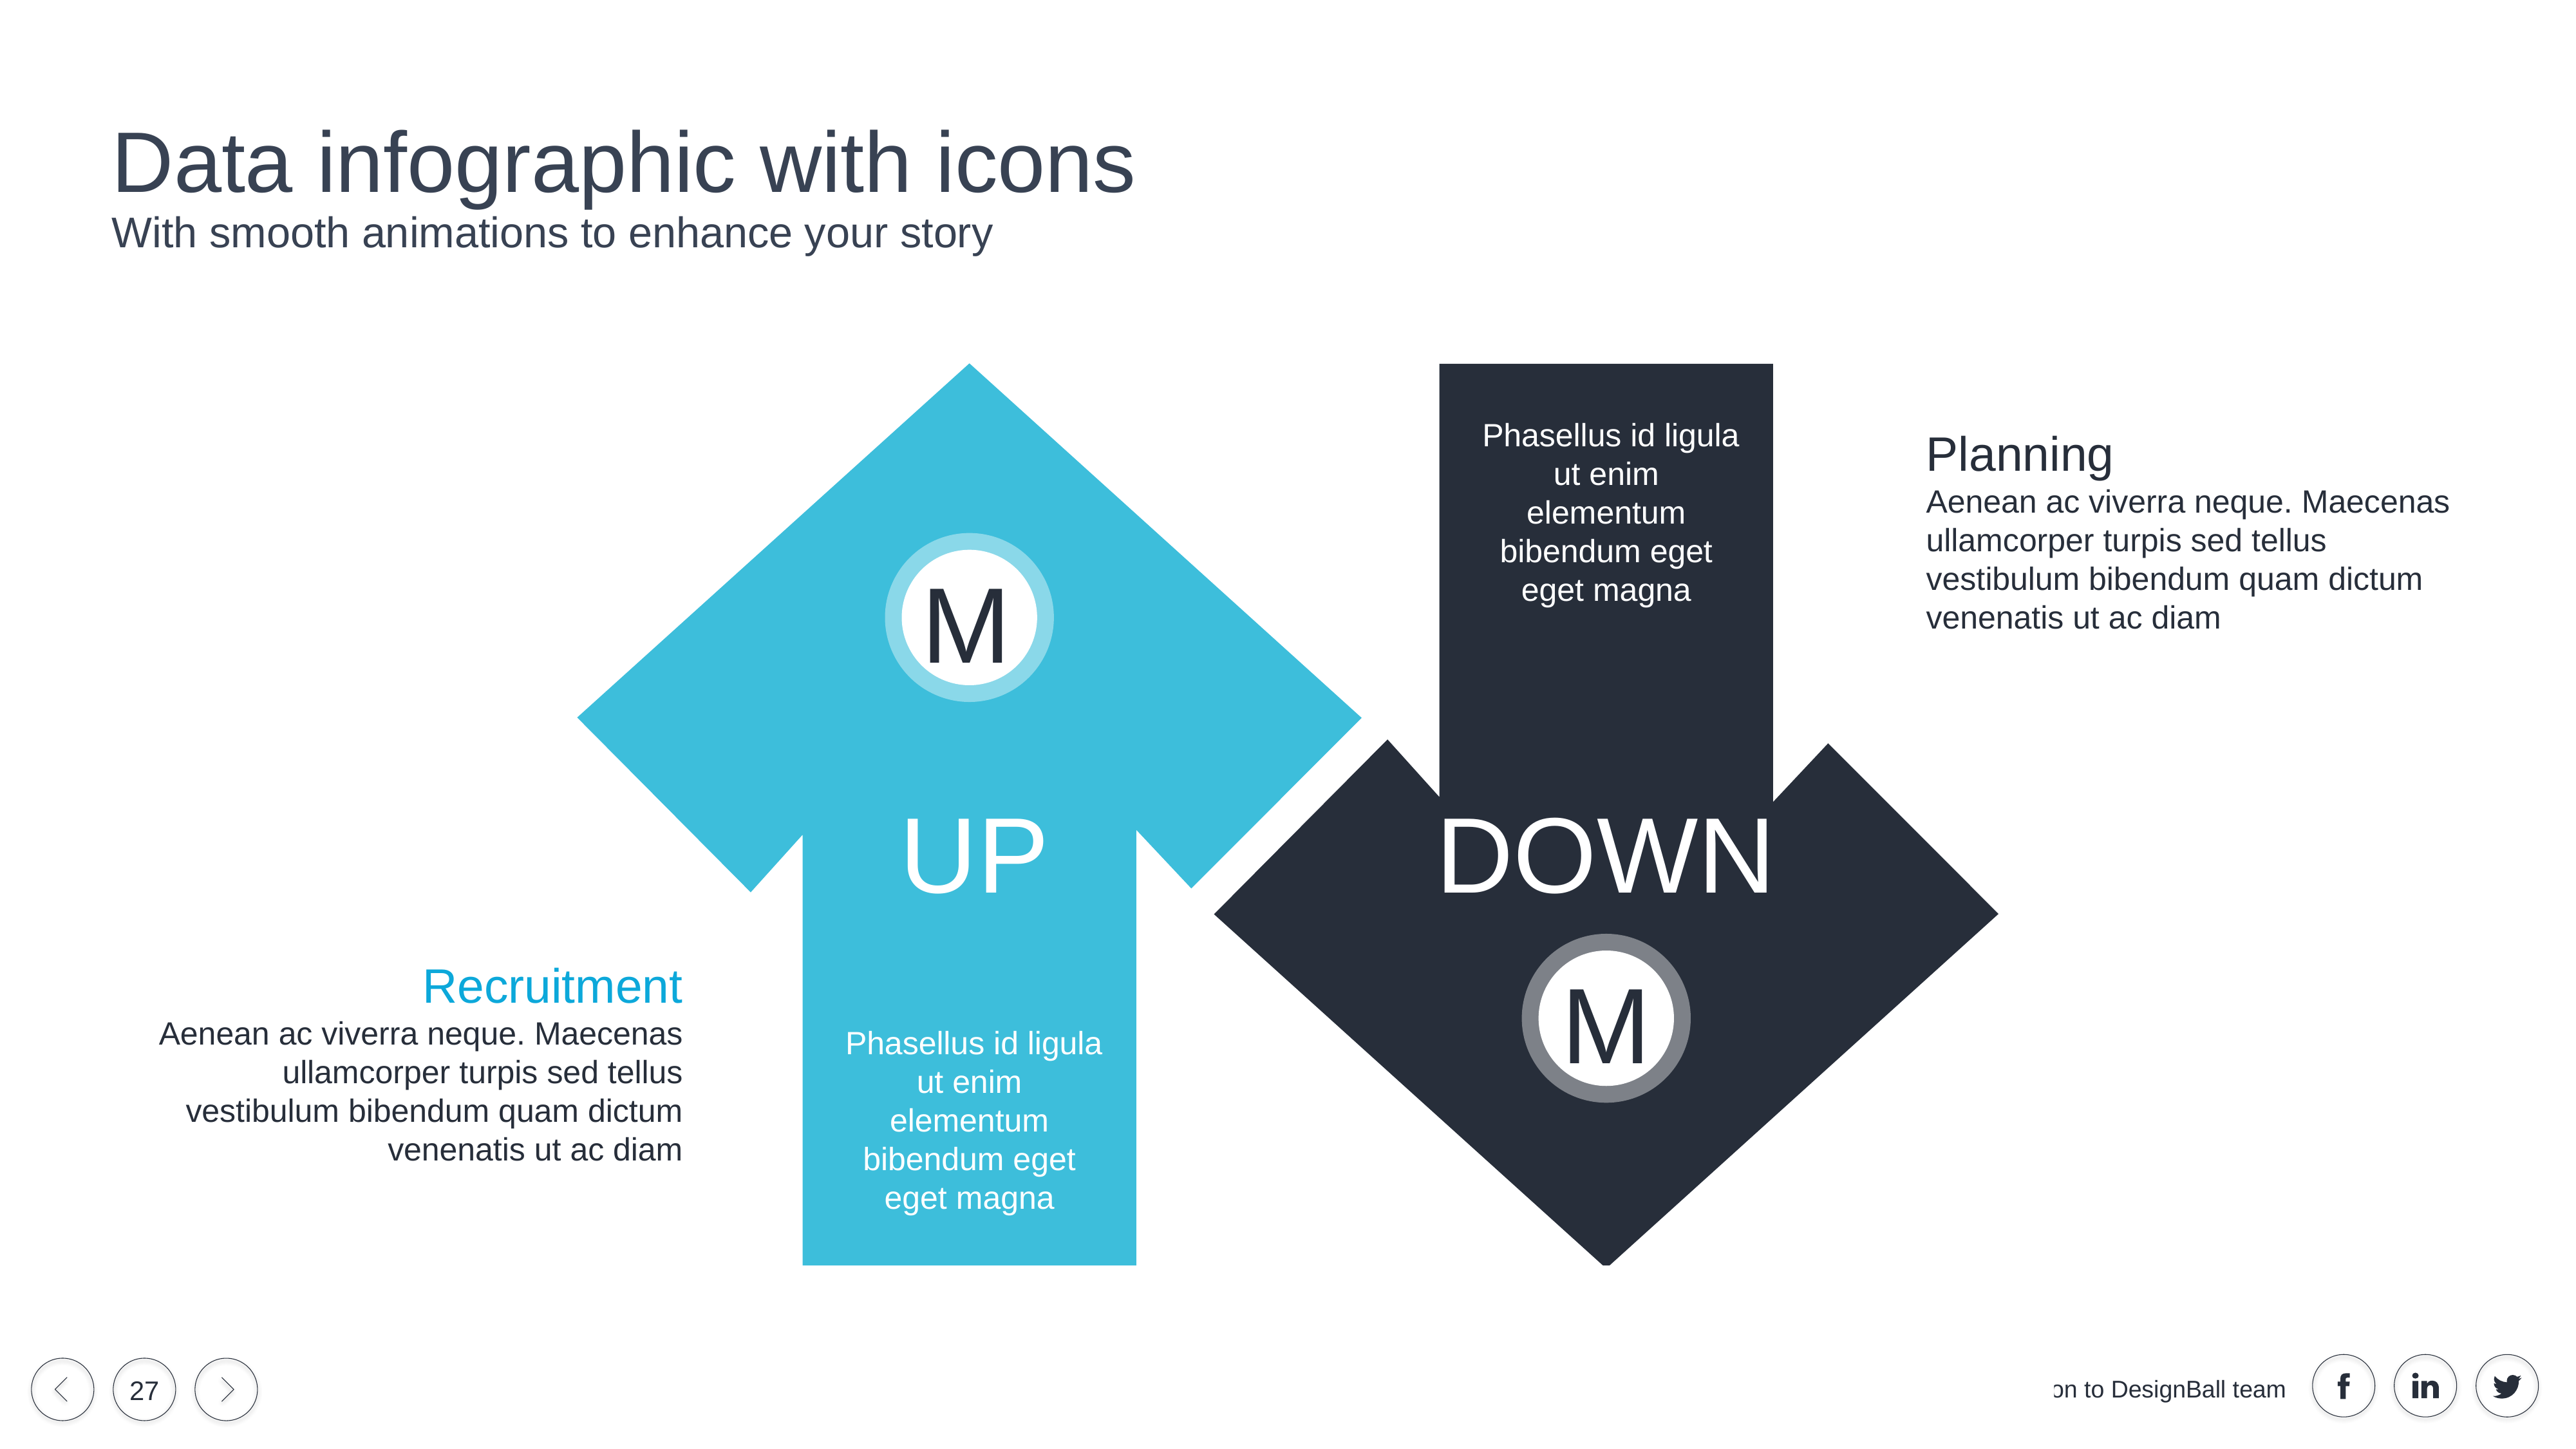

Data infographic with icons
With smooth animations to enhance your story

M

UP
 Phasellus id ligula ut enim elementum bibendum eget eget magna

 Phasellus id ligula ut enim elementum bibendum eget eget magna
DOWN
M

Planning
Aenean ac viverra neque. Maecenas ullamcorper turpis sed tellus vestibulum bibendum quam dictum venenatis ut ac diam
Recruitment
Aenean ac viverra neque. Maecenas ullamcorper turpis sed tellus vestibulum bibendum quam dictum venenatis ut ac diam